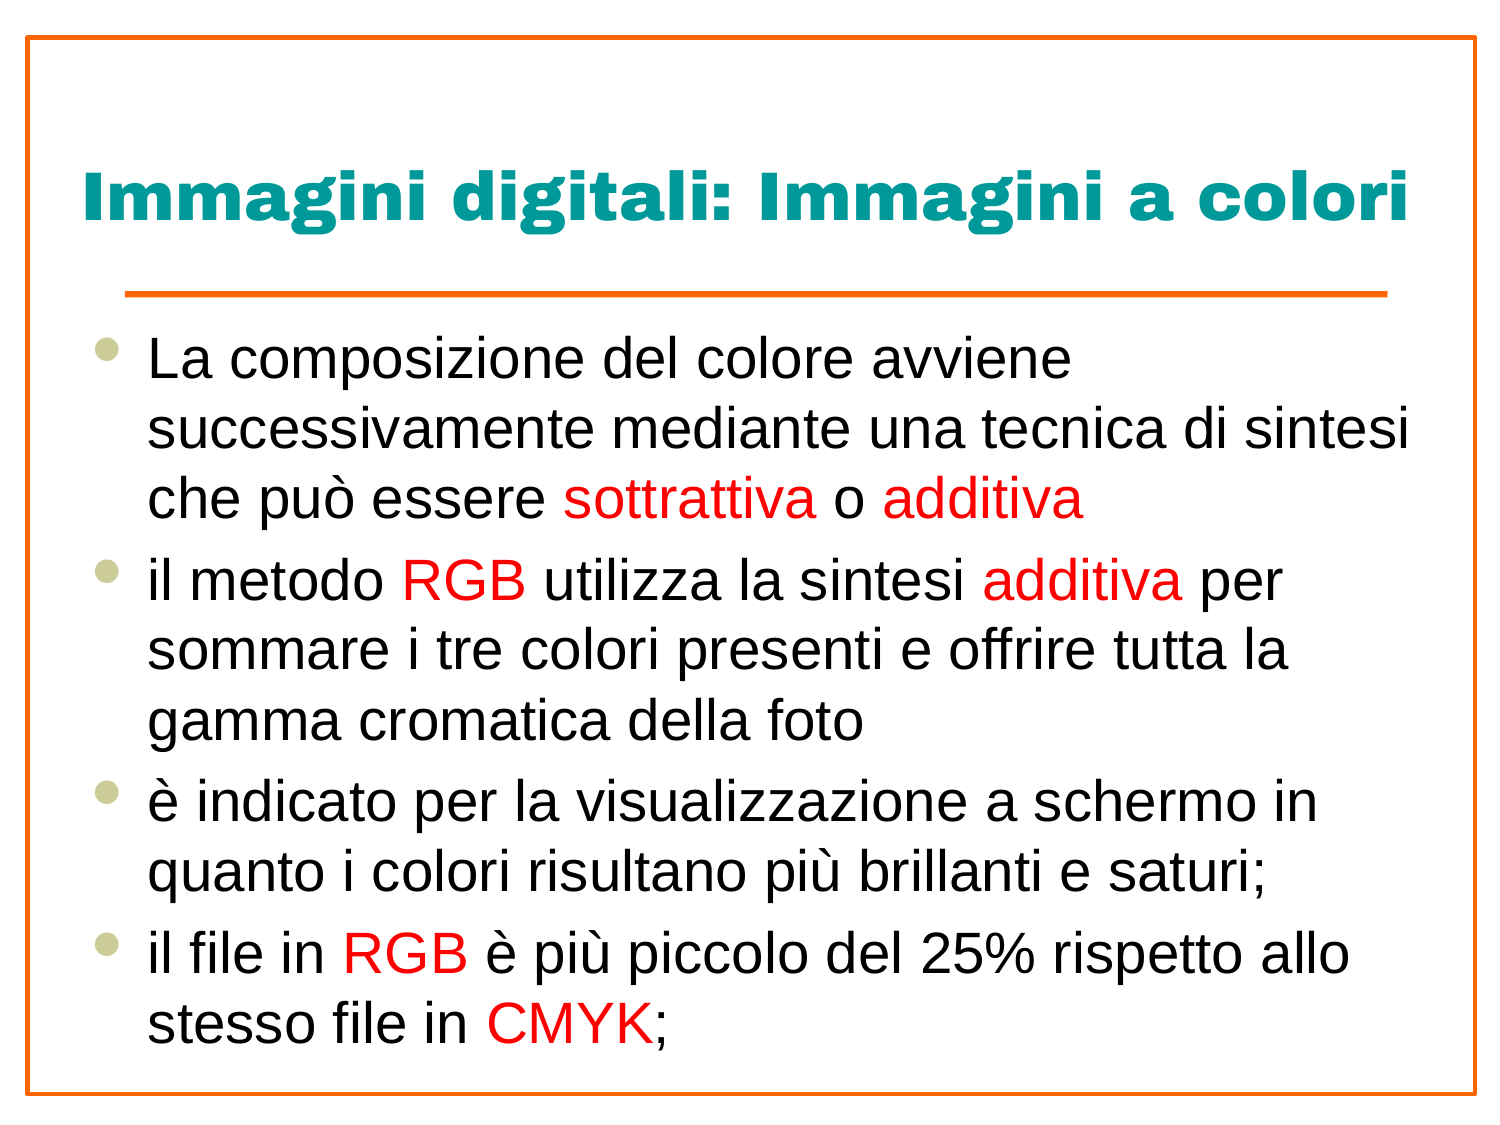

# Immagini digitali: Immagini a colori
La composizione del colore avviene successivamente mediante una tecnica di sintesi che può essere sottrattiva o additiva
il metodo RGB utilizza la sintesi additiva per sommare i tre colori presenti e offrire tutta la gamma cromatica della foto
è indicato per la visualizzazione a schermo in quanto i colori risultano più brillanti e saturi;
il file in RGB è più piccolo del 25% rispetto allo stesso file in CMYK;